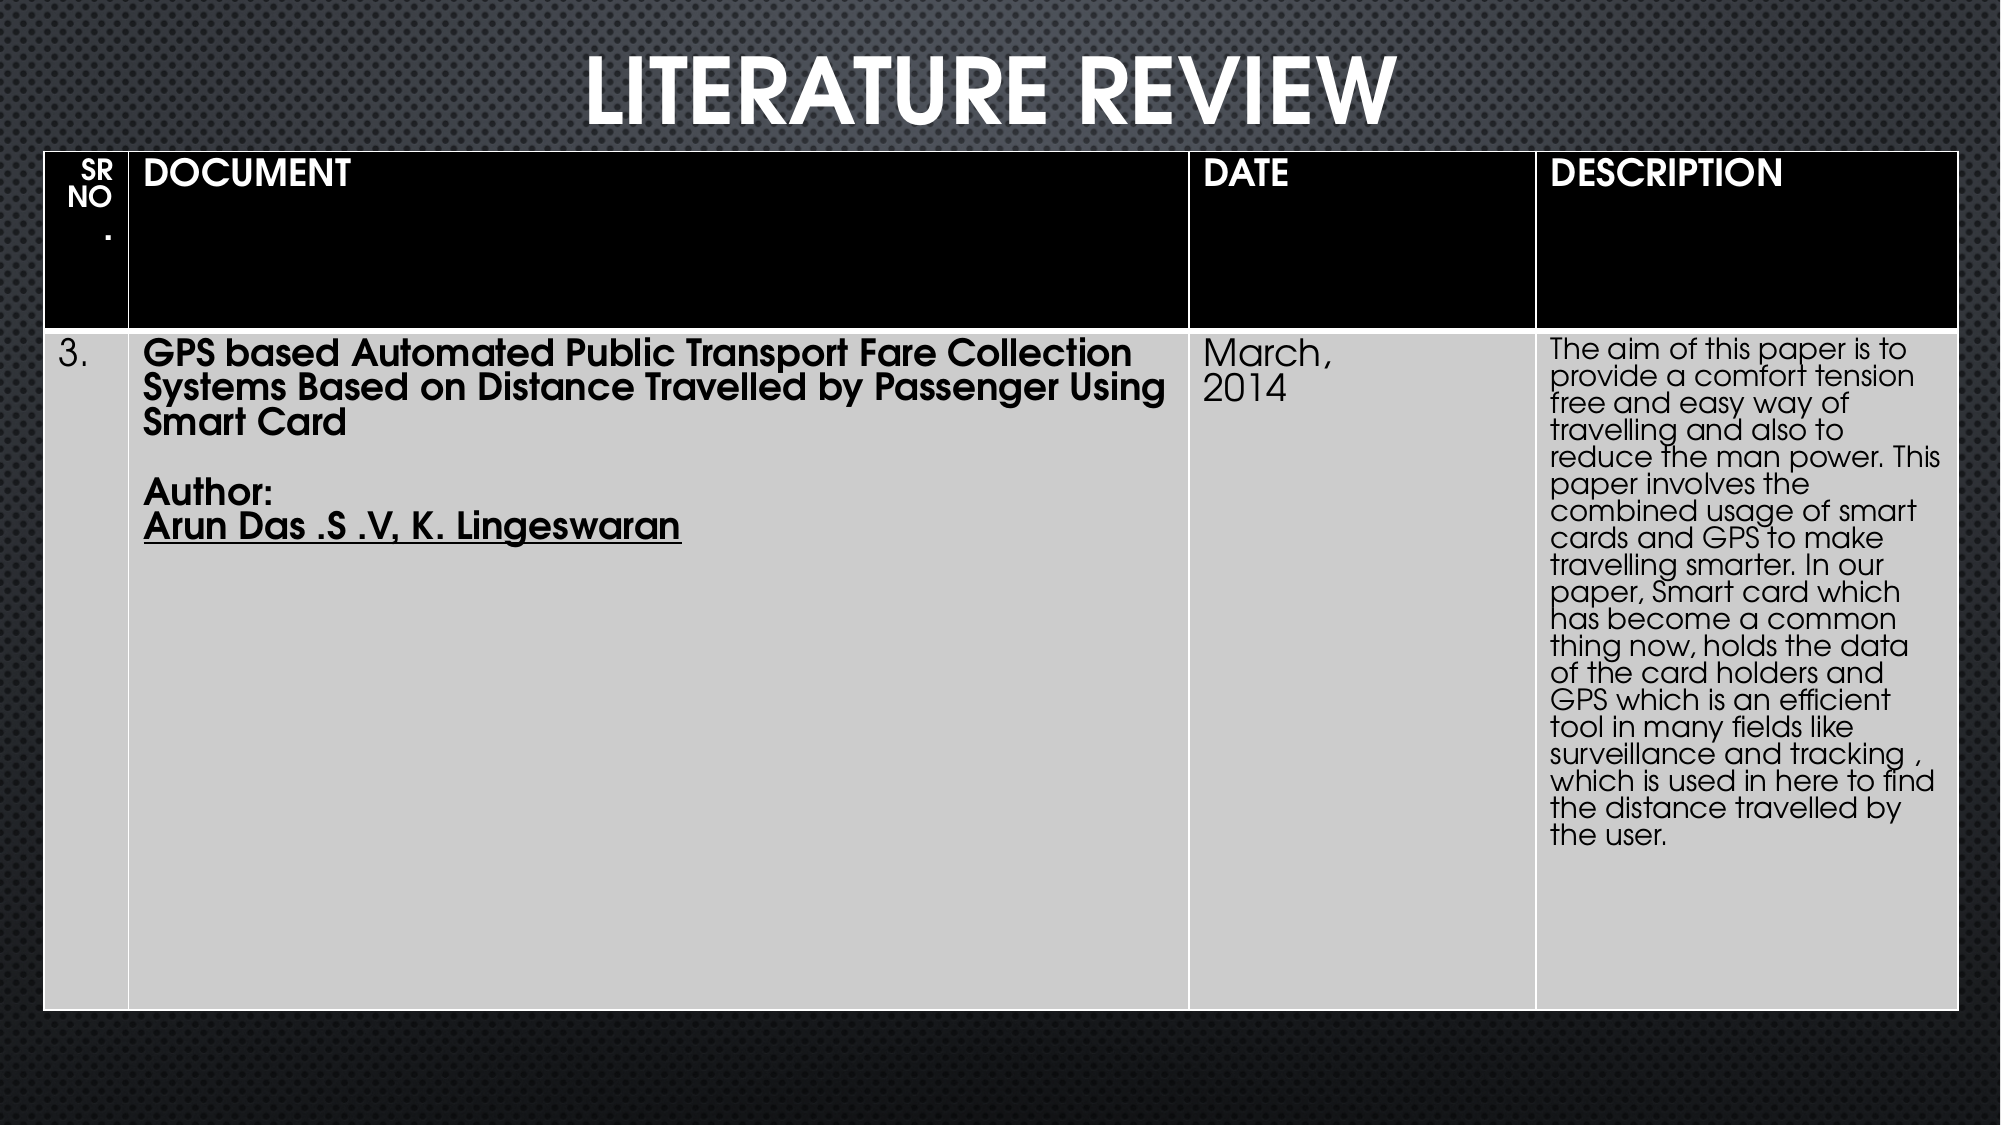

LITERATURE REVIEW
| SR NO. | DOCUMENT | DATE | DESCRIPTION |
| --- | --- | --- | --- |
| 3. | GPS based Automated Public Transport Fare Collection Systems Based on Distance Travelled by Passenger Using Smart Card Author: Arun Das .S .V, K. Lingeswaran | March, 2014 | The aim of this paper is to provide a comfort tension free and easy way of travelling and also to reduce the man power. This paper involves the combined usage of smart cards and GPS to make travelling smarter. In our paper, Smart card which has become a common thing now, holds the data of the card holders and GPS which is an efficient tool in many fields like surveillance and tracking , which is used in here to find the distance travelled by the user. |